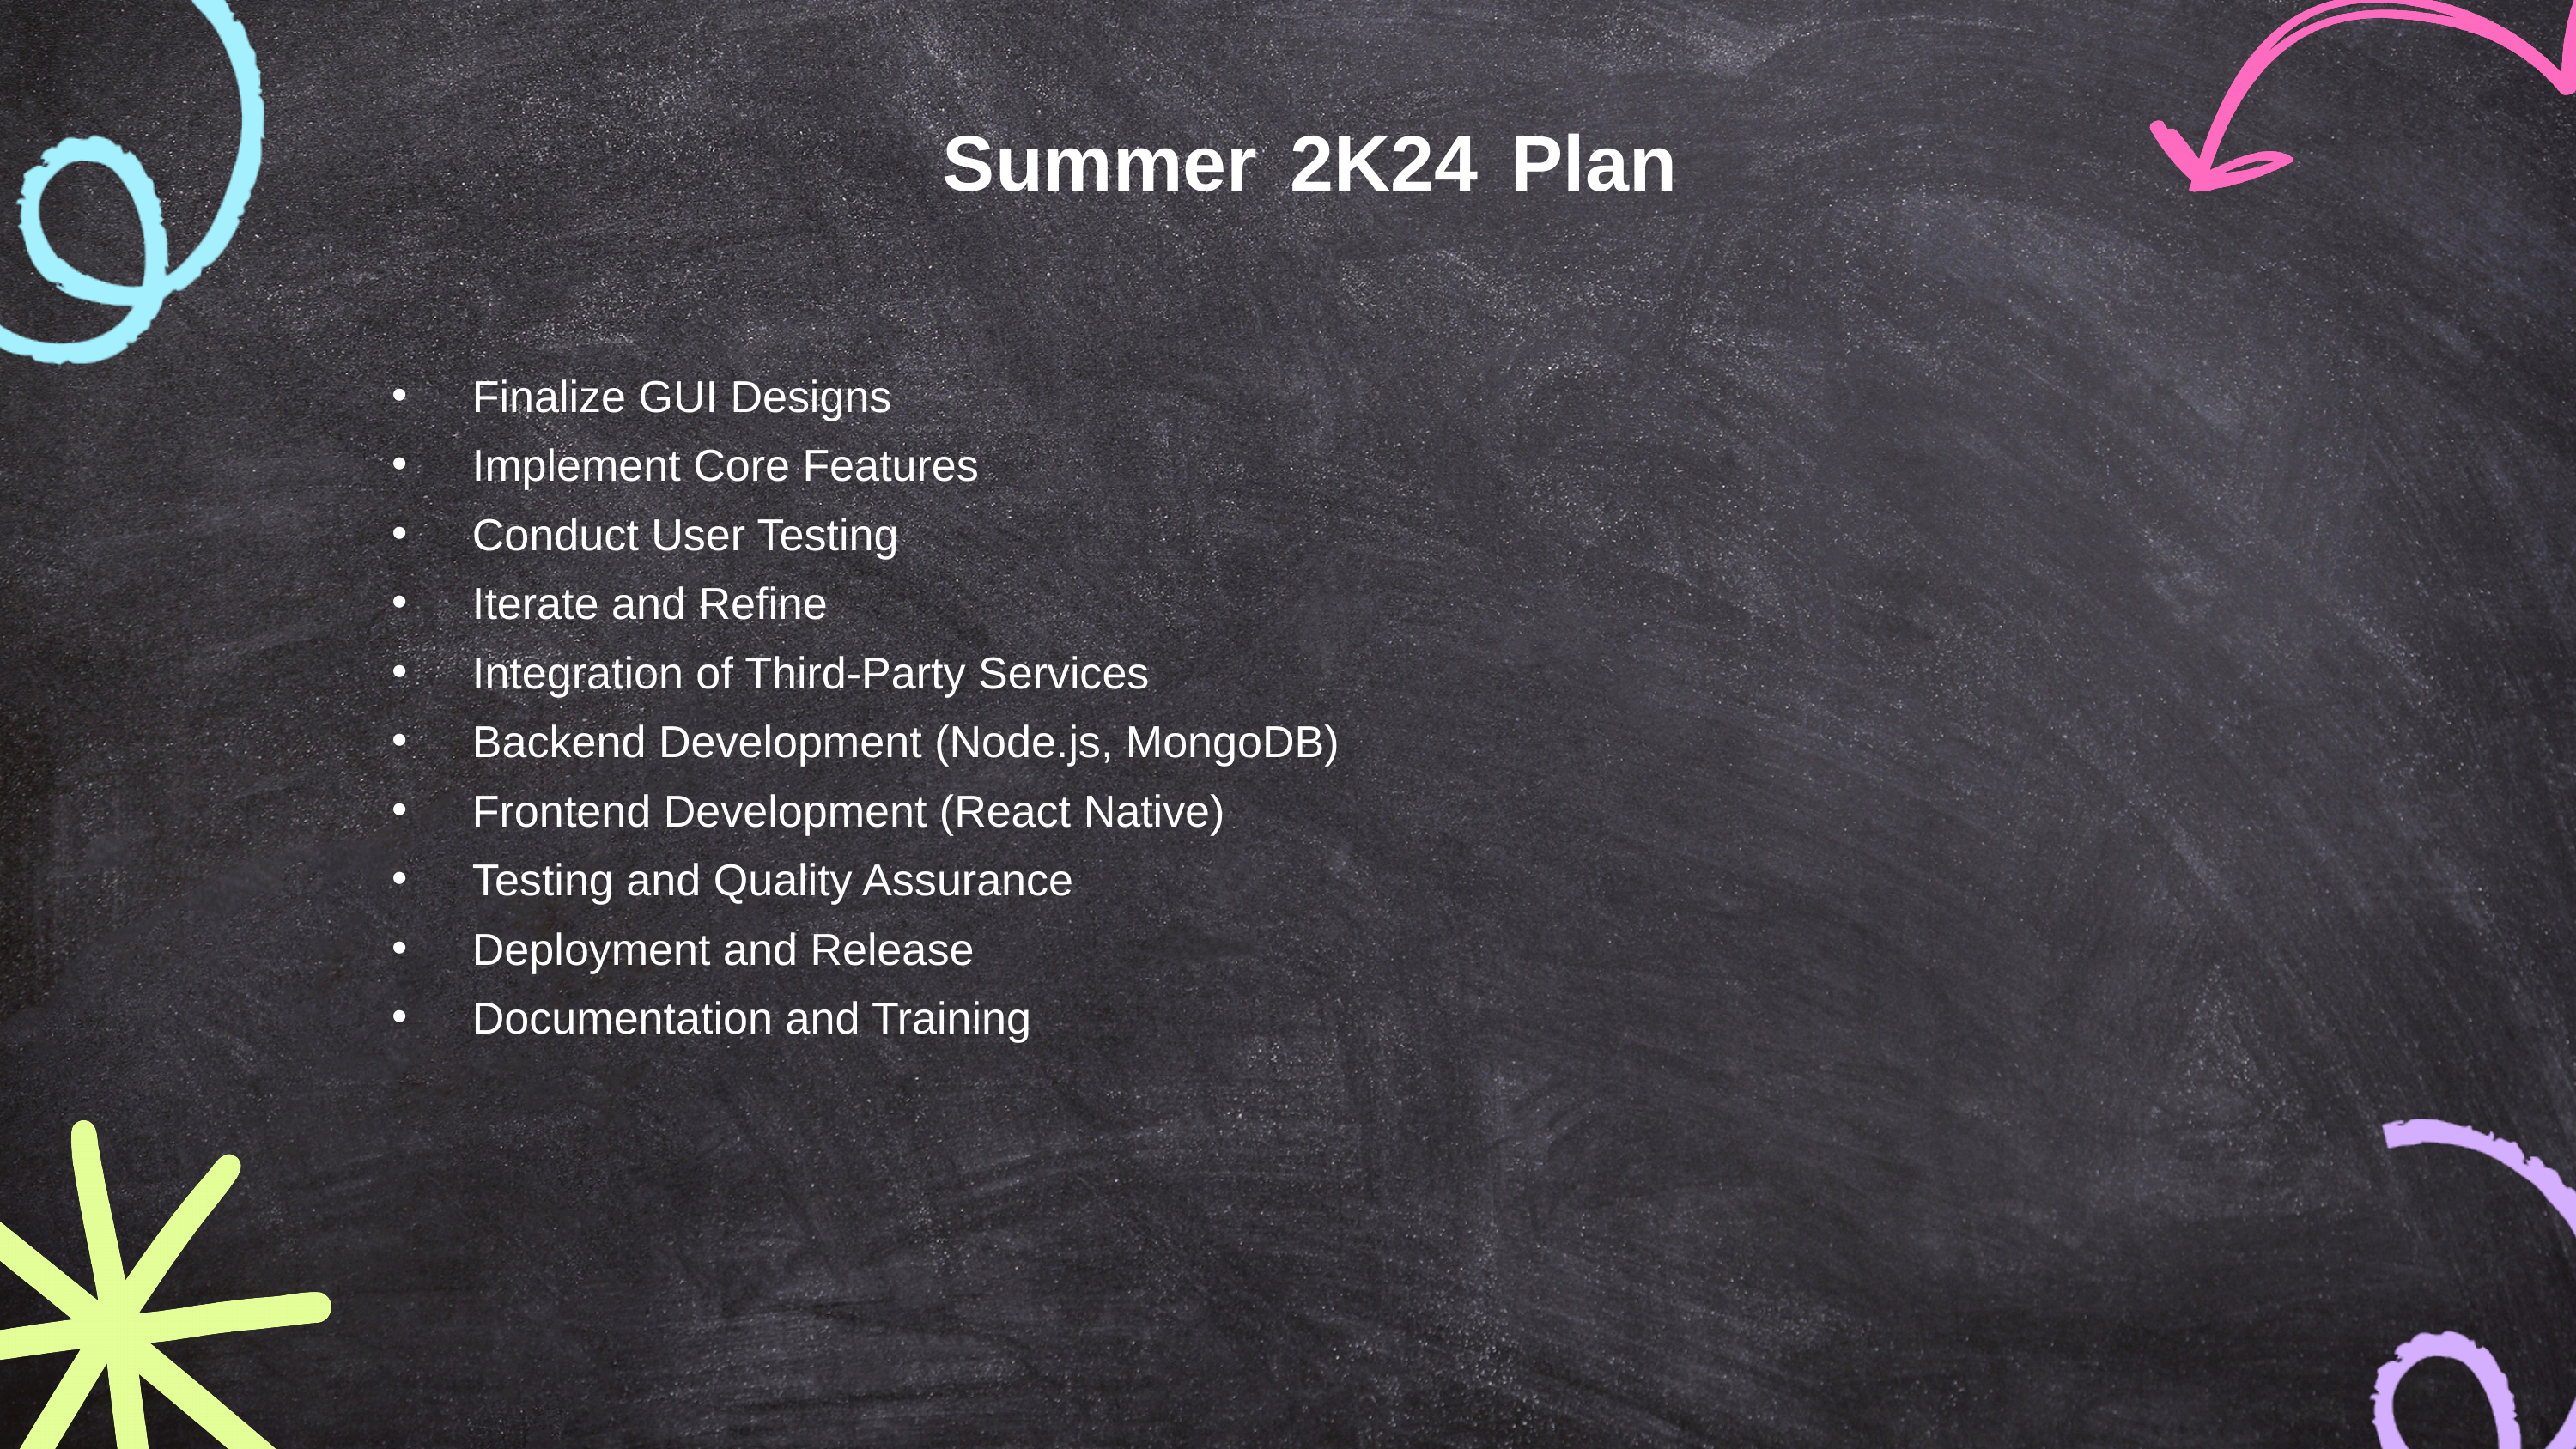

Summer 2K24 Plan

Finalize GUI Designs
Implement Core Features
Conduct User Testing
Iterate and Refine
Integration of Third-Party Services
Backend Development (Node.js, MongoDB)
Frontend Development (React Native)
Testing and Quality Assurance
Deployment and Release
Documentation and Training